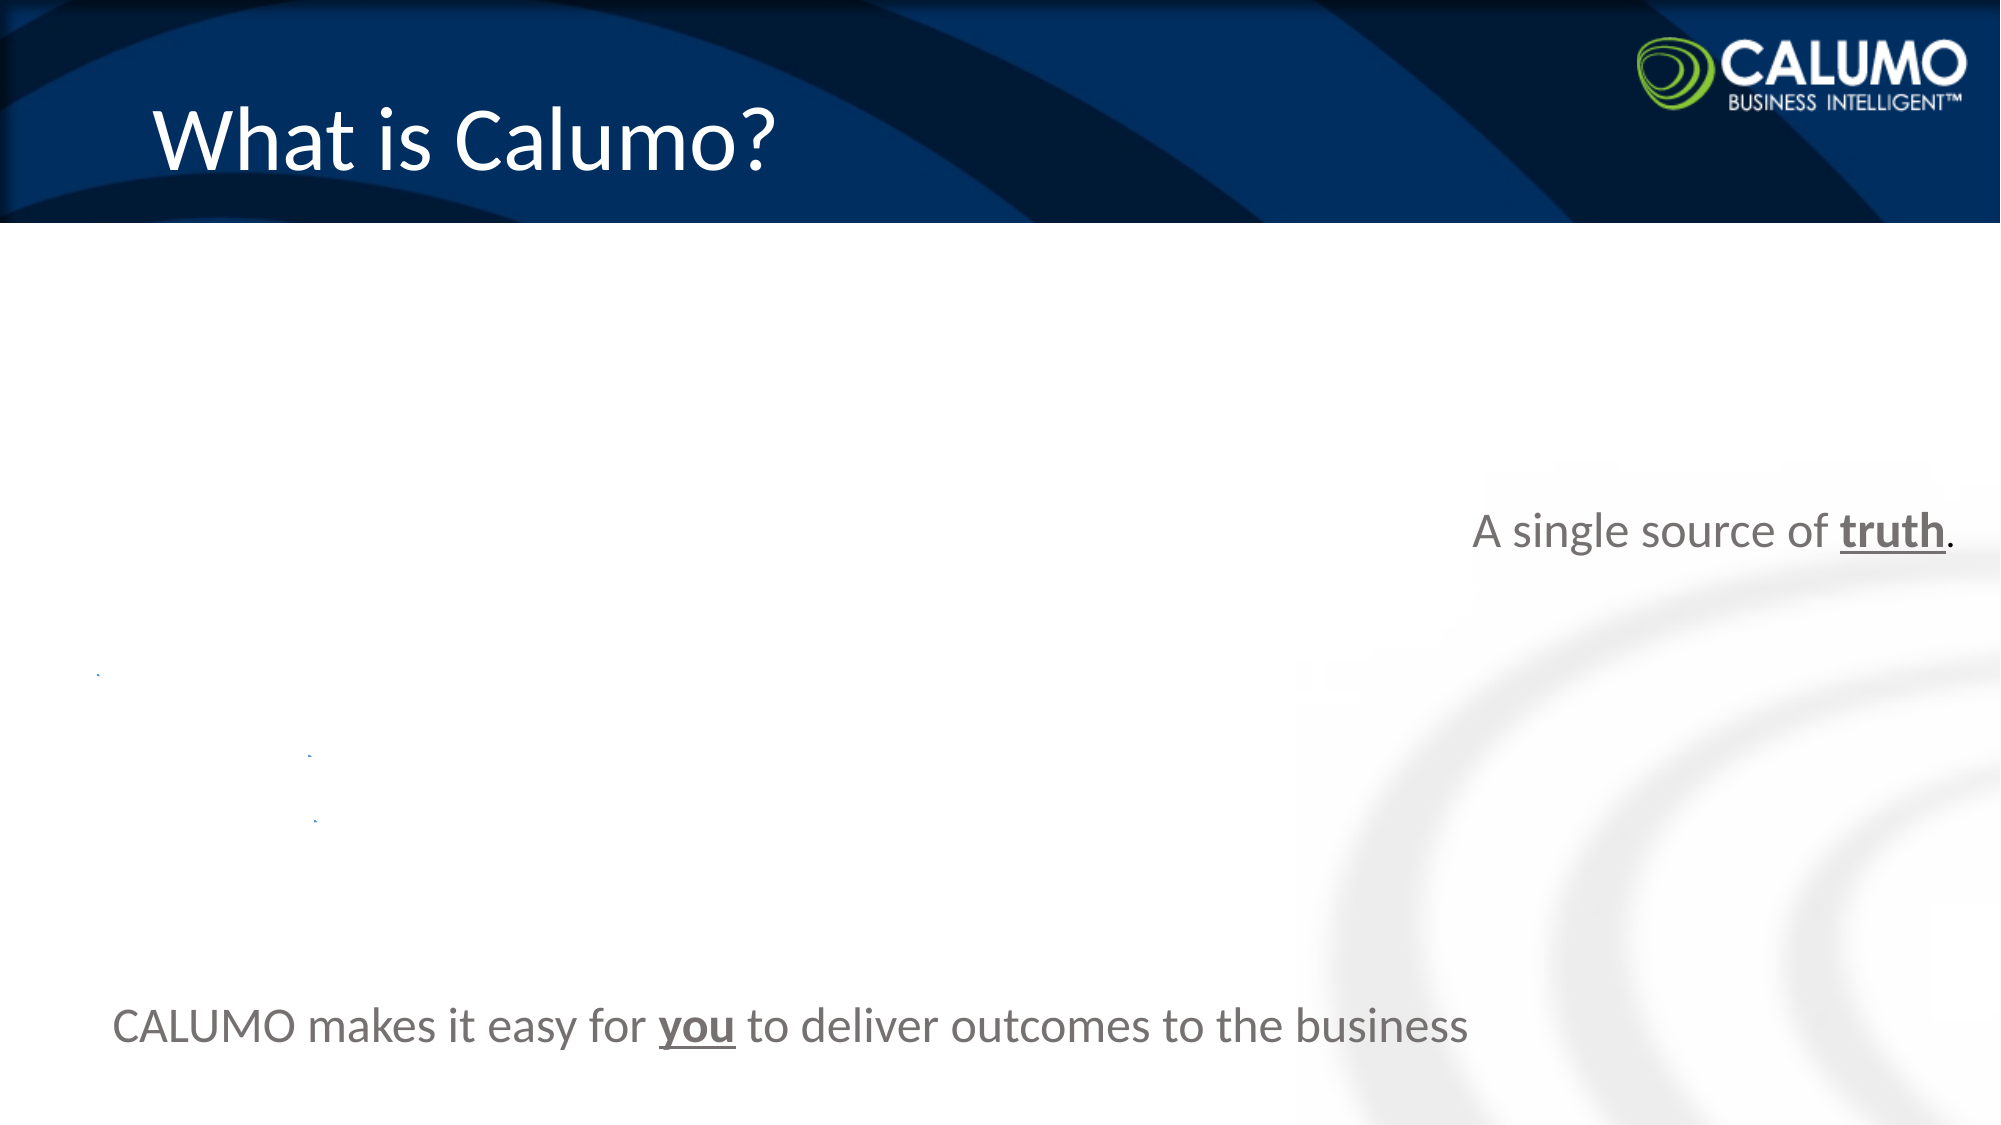

# What is Calumo?
Web / Mobile Financial reports
A single source of truth.
CALUMO makes it easy for you to deliver outcomes to the business